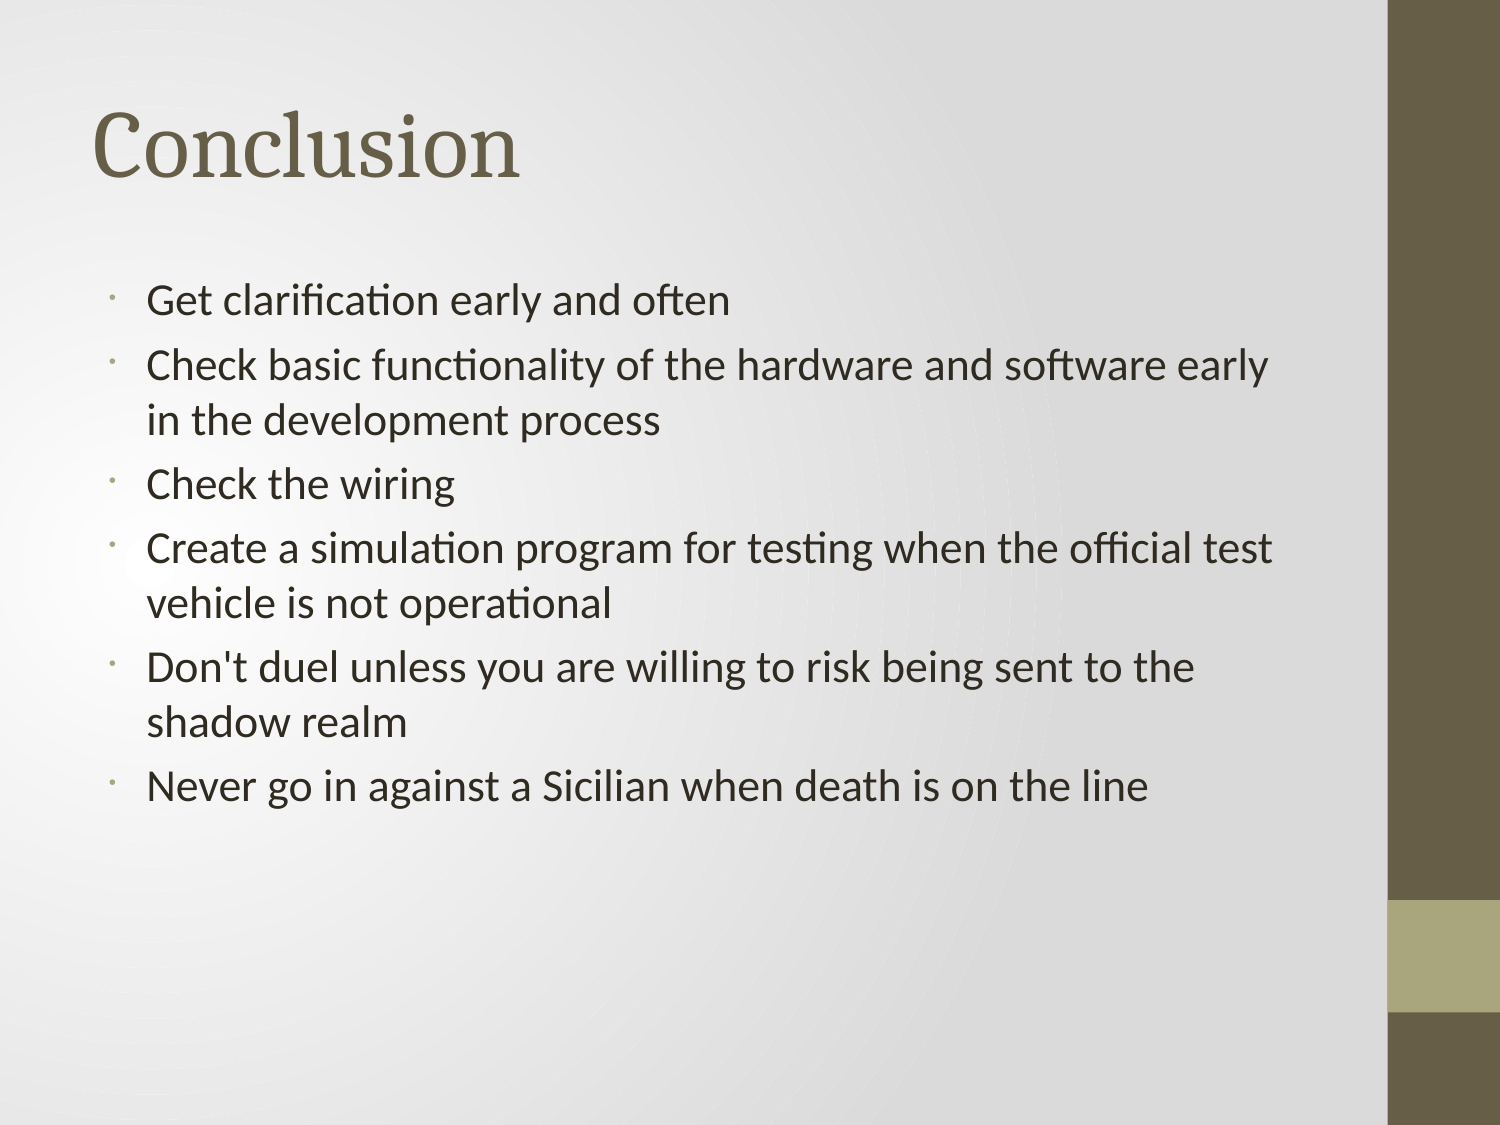

# Conclusion
Get clarification early and often
Check basic functionality of the hardware and software early in the development process
Check the wiring
Create a simulation program for testing when the official test vehicle is not operational
Don't duel unless you are willing to risk being sent to the shadow realm
Never go in against a Sicilian when death is on the line